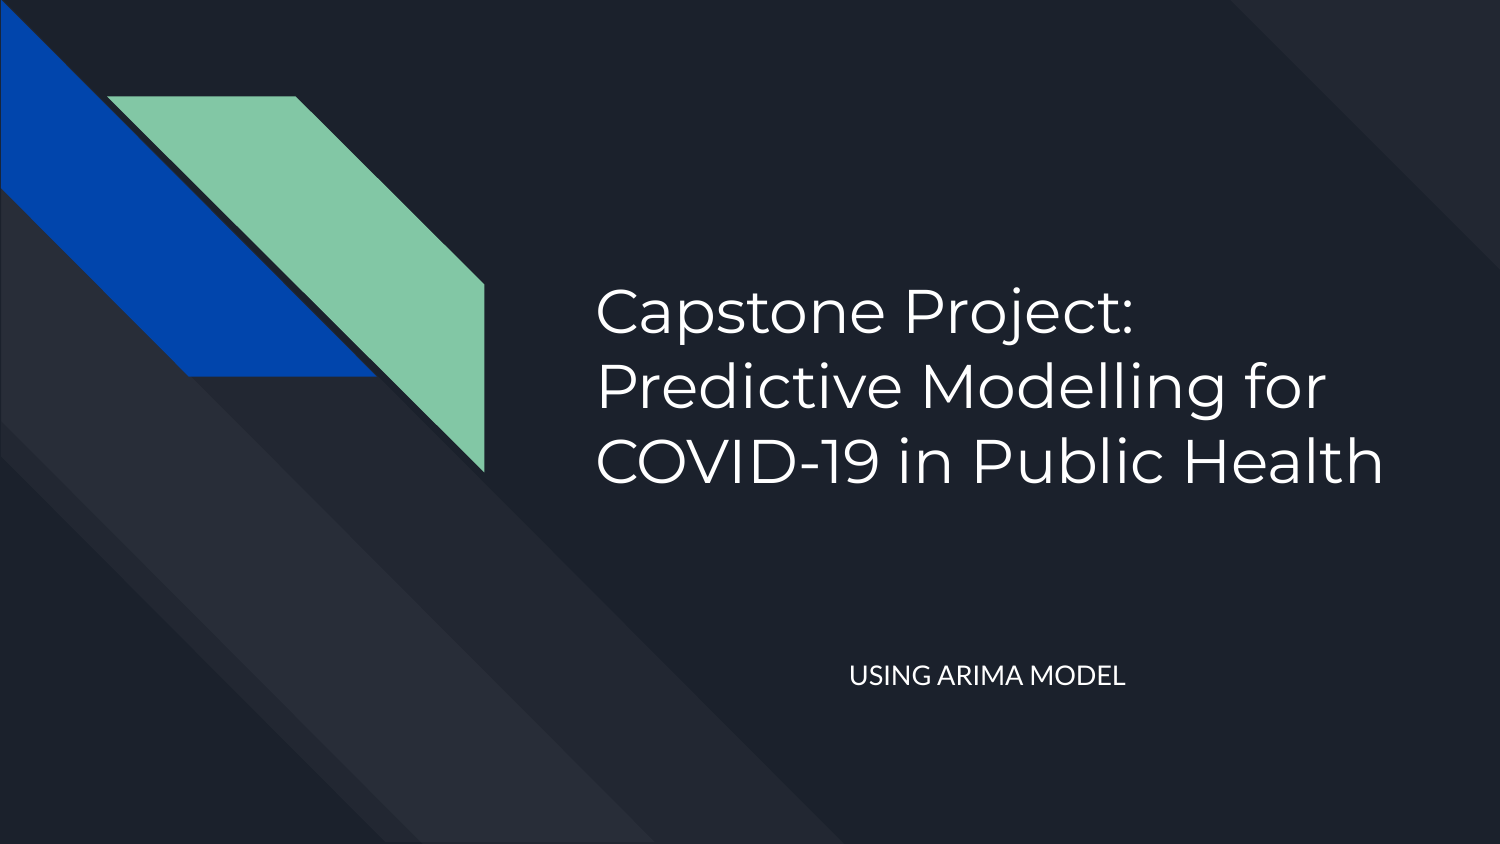

# Capstone Project: Predictive Modelling for COVID-19 in Public Health
USING ARIMA MODEL